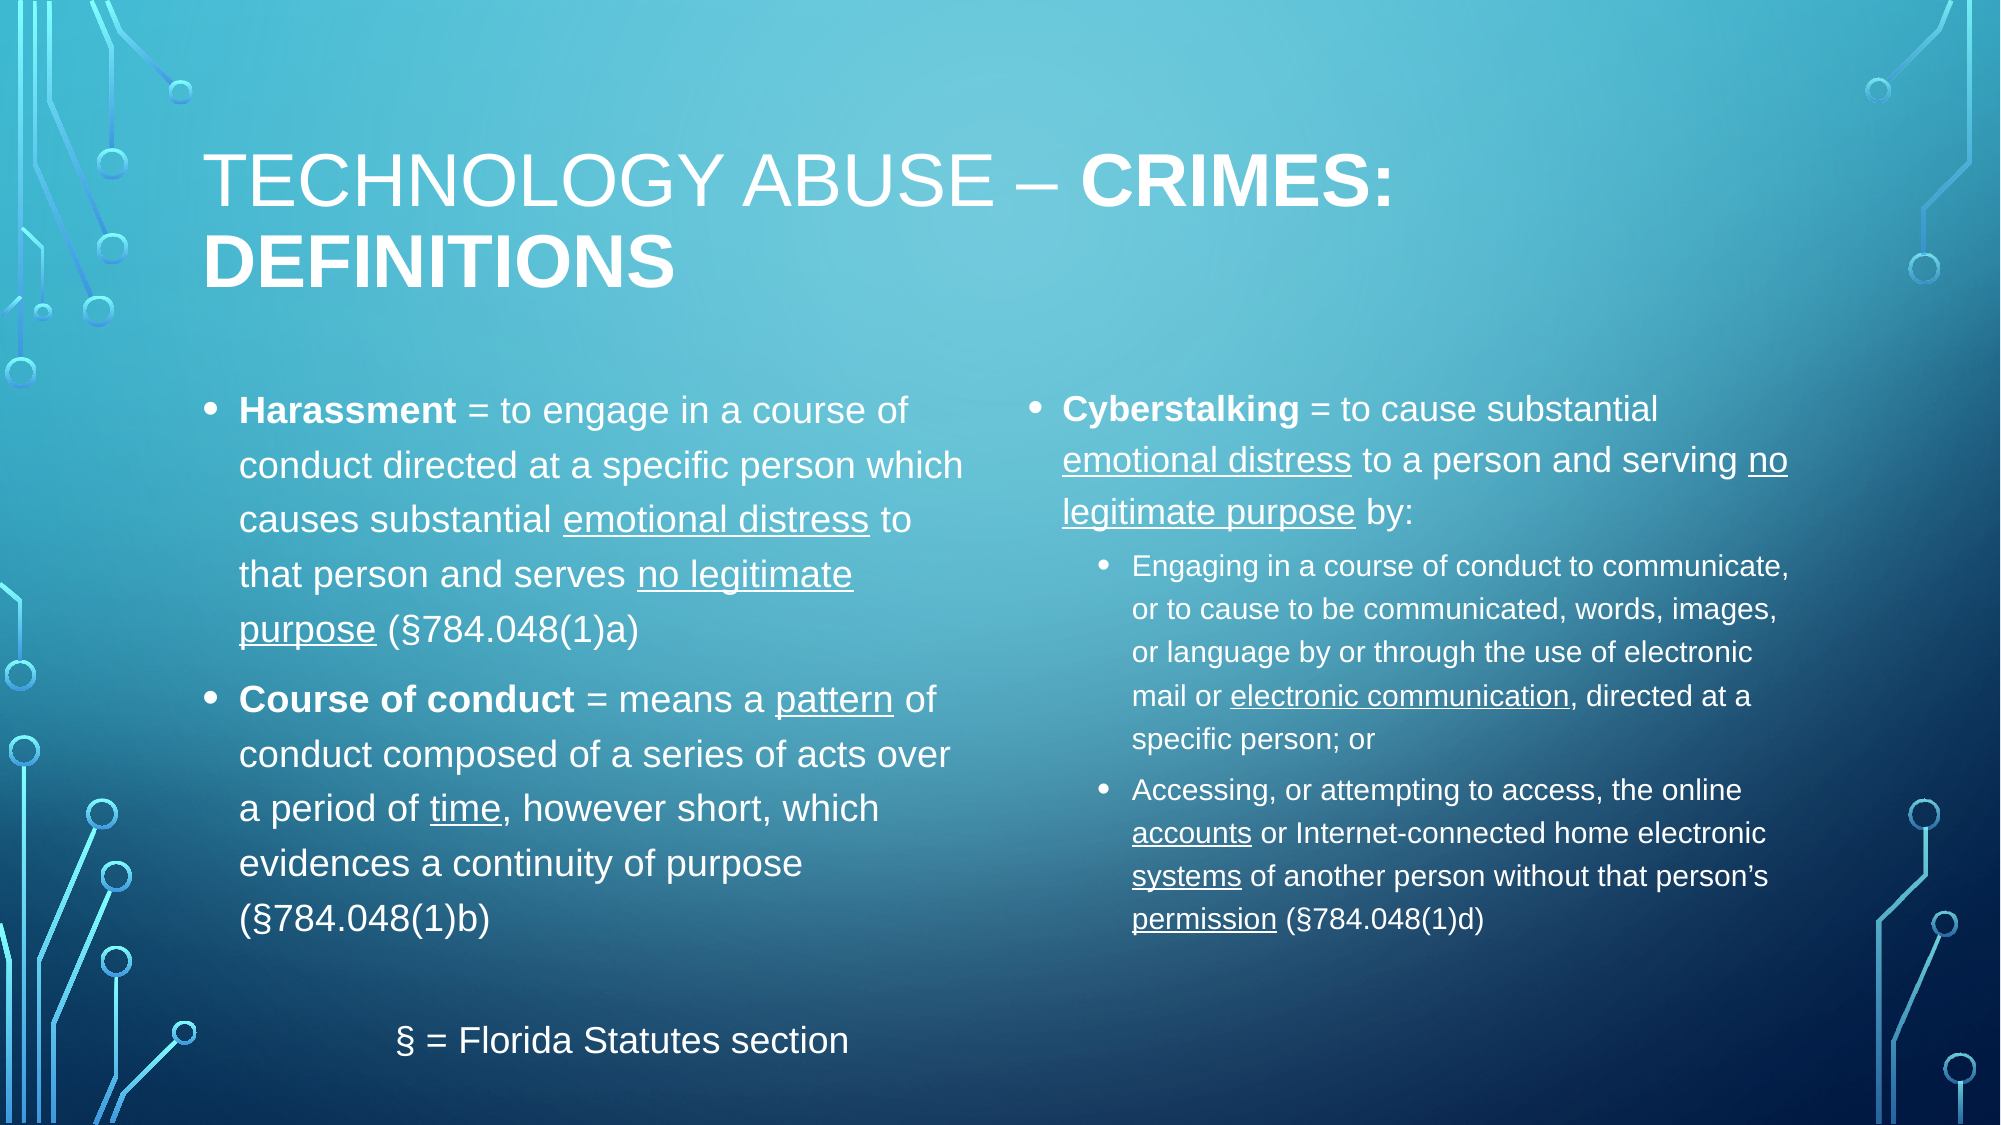

# Technology abuse – crimes: definitions
Harassment = to engage in a course of conduct directed at a specific person which causes substantial emotional distress to that person and serves no legitimate purpose (§784.048(1)a)
Course of conduct = means a pattern of conduct composed of a series of acts over a period of time, however short, which evidences a continuity of purpose (§784.048(1)b)
Cyberstalking = to cause substantial emotional distress to a person and serving no legitimate purpose by:
Engaging in a course of conduct to communicate, or to cause to be communicated, words, images, or language by or through the use of electronic mail or electronic communication, directed at a specific person; or
Accessing, or attempting to access, the online accounts or Internet-connected home electronic systems of another person without that person’s permission (§784.048(1)d)

§ = Florida Statutes section